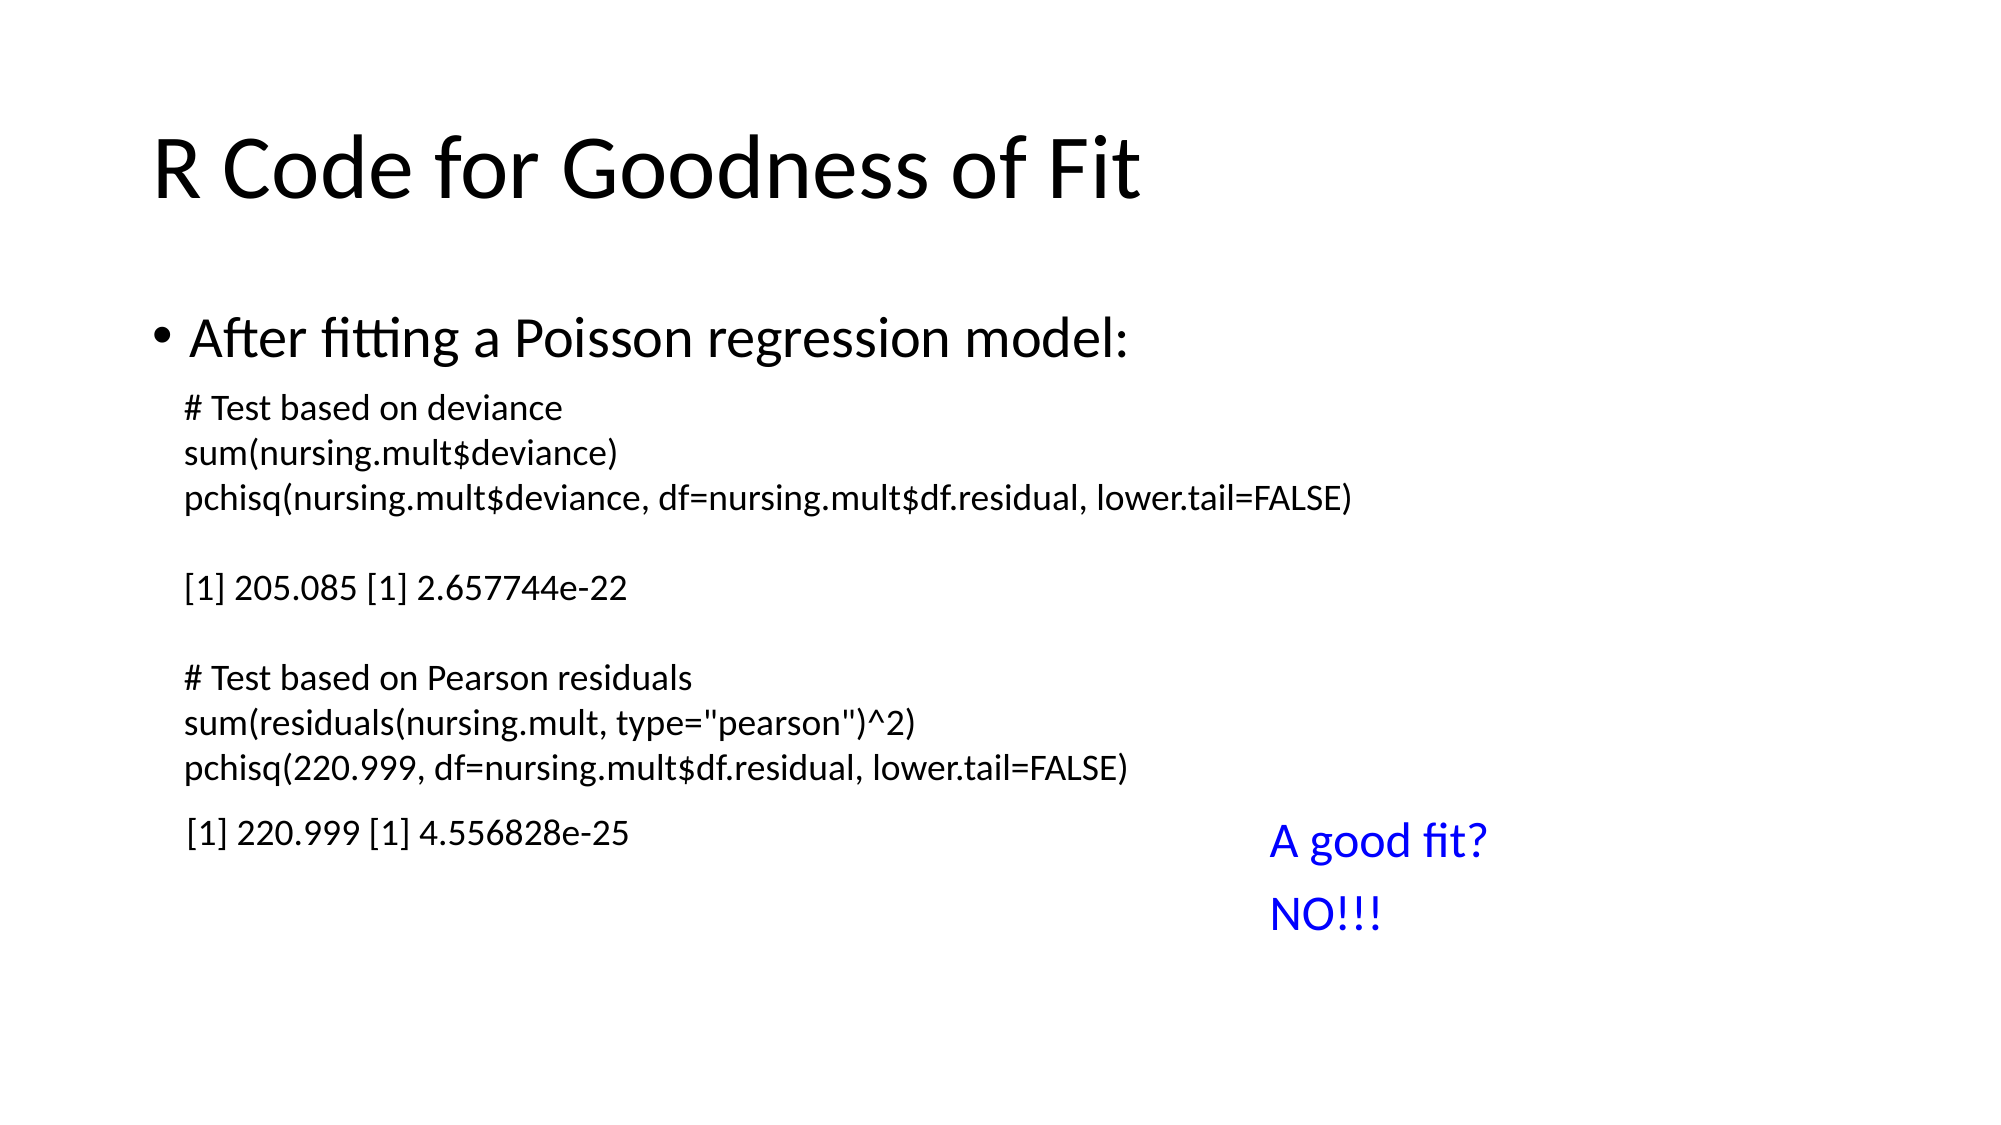

# R Code for Goodness of Fit
After fitting a Poisson regression model:

# Test based on deviance
sum(nursing.mult$deviance)
pchisq(nursing.mult$deviance, df=nursing.mult$df.residual, lower.tail=FALSE)

[1] 205.085 [1] 2.657744e-22

# Test based on Pearson residuals
sum(residuals(nursing.mult, type="pearson")^2)
pchisq(220.999, df=nursing.mult$df.residual, lower.tail=FALSE)
[1] 220.999 [1] 4.556828e-25
 A good fit?
 NO!!!